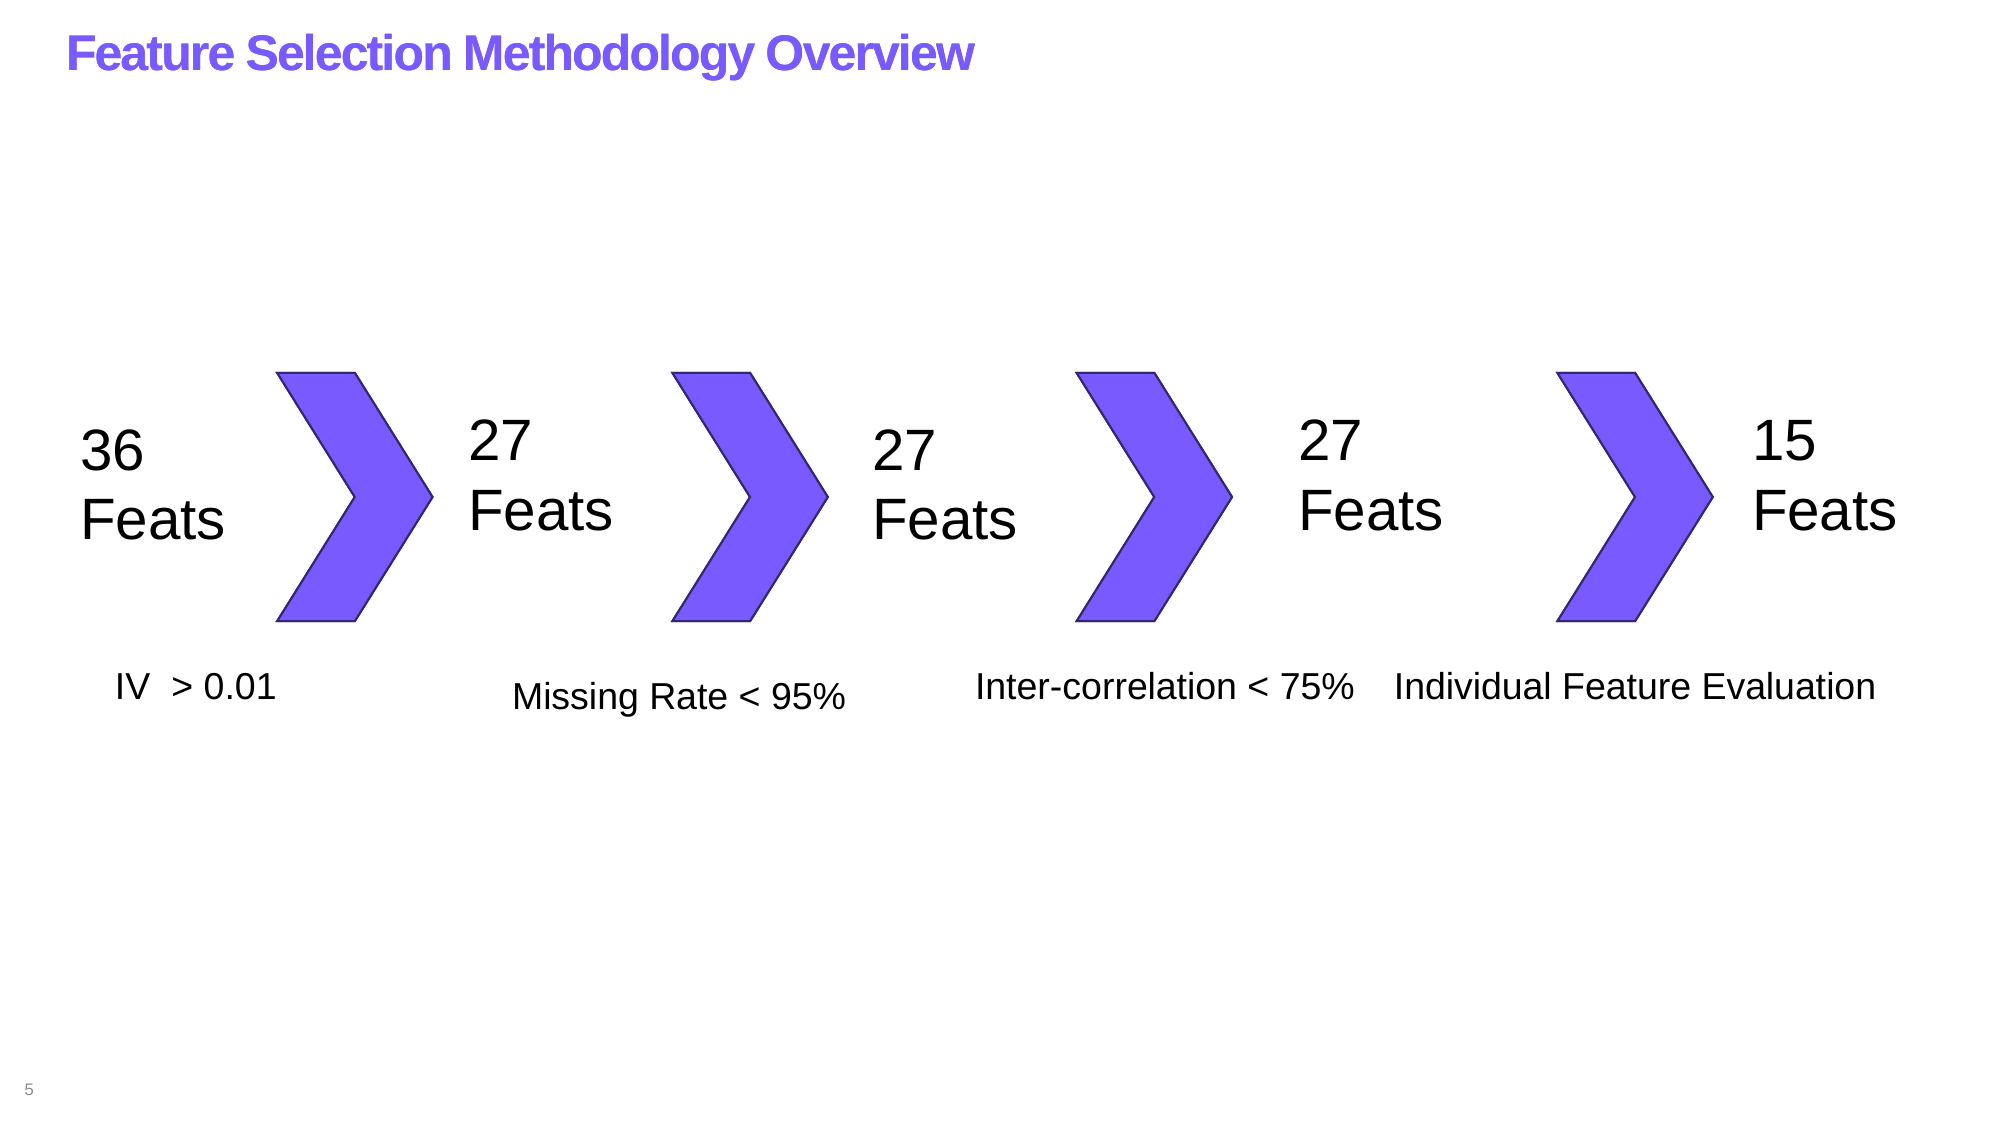

Feature Selection Methodology Overview
Feature Selection Methodology Overview

27
Feats

27
Feats
27
Feats
15
Feats
36
Feats
IV  > 0.01
Inter-correlation < 75%
Individual Feature Evaluation

Missing Rate < 95%
5